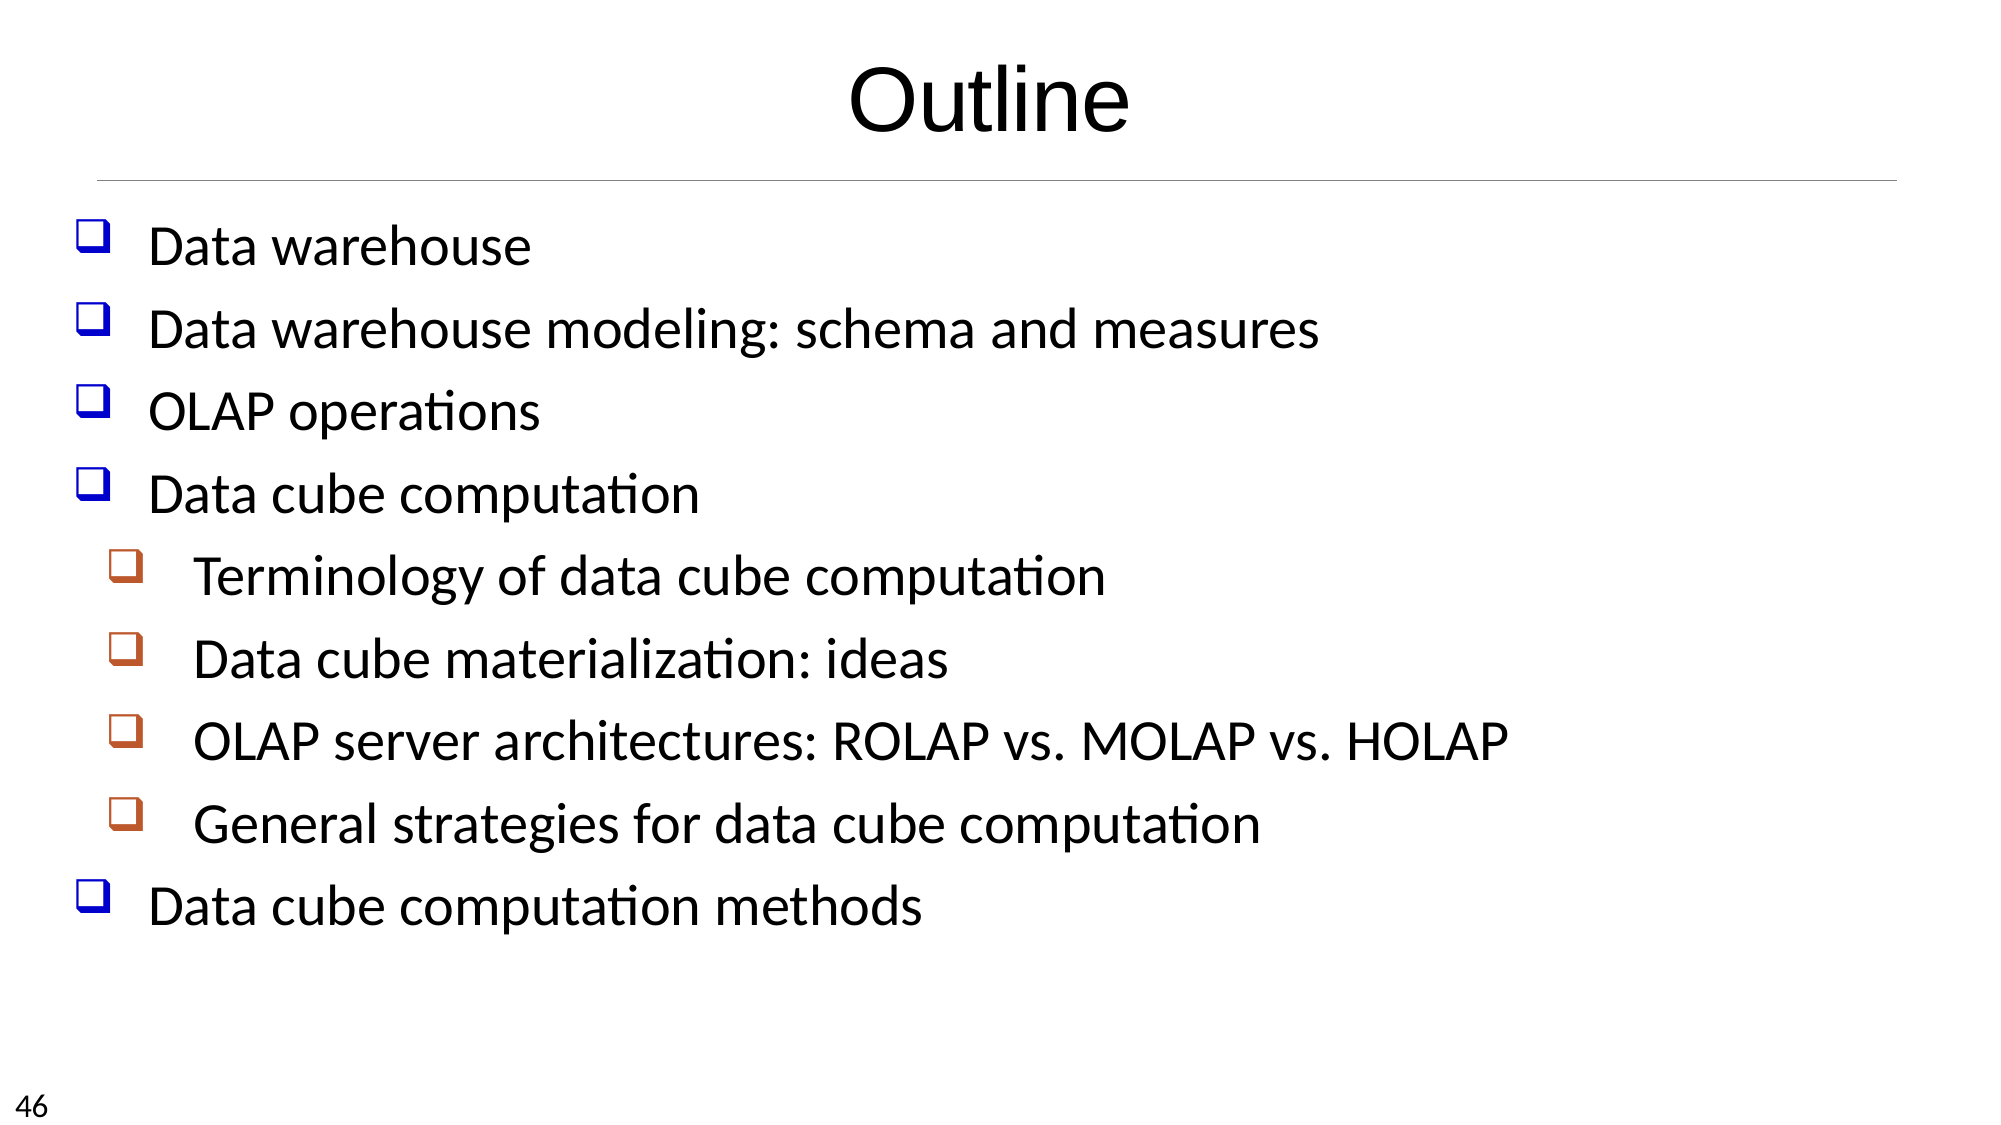

# Outline
Data warehouse
Data warehouse modeling: schema and measures
OLAP operations
Data cube computation
Terminology of data cube computation
Data cube materialization: ideas
OLAP server architectures: ROLAP vs. MOLAP vs. HOLAP
General strategies for data cube computation
Data cube computation methods